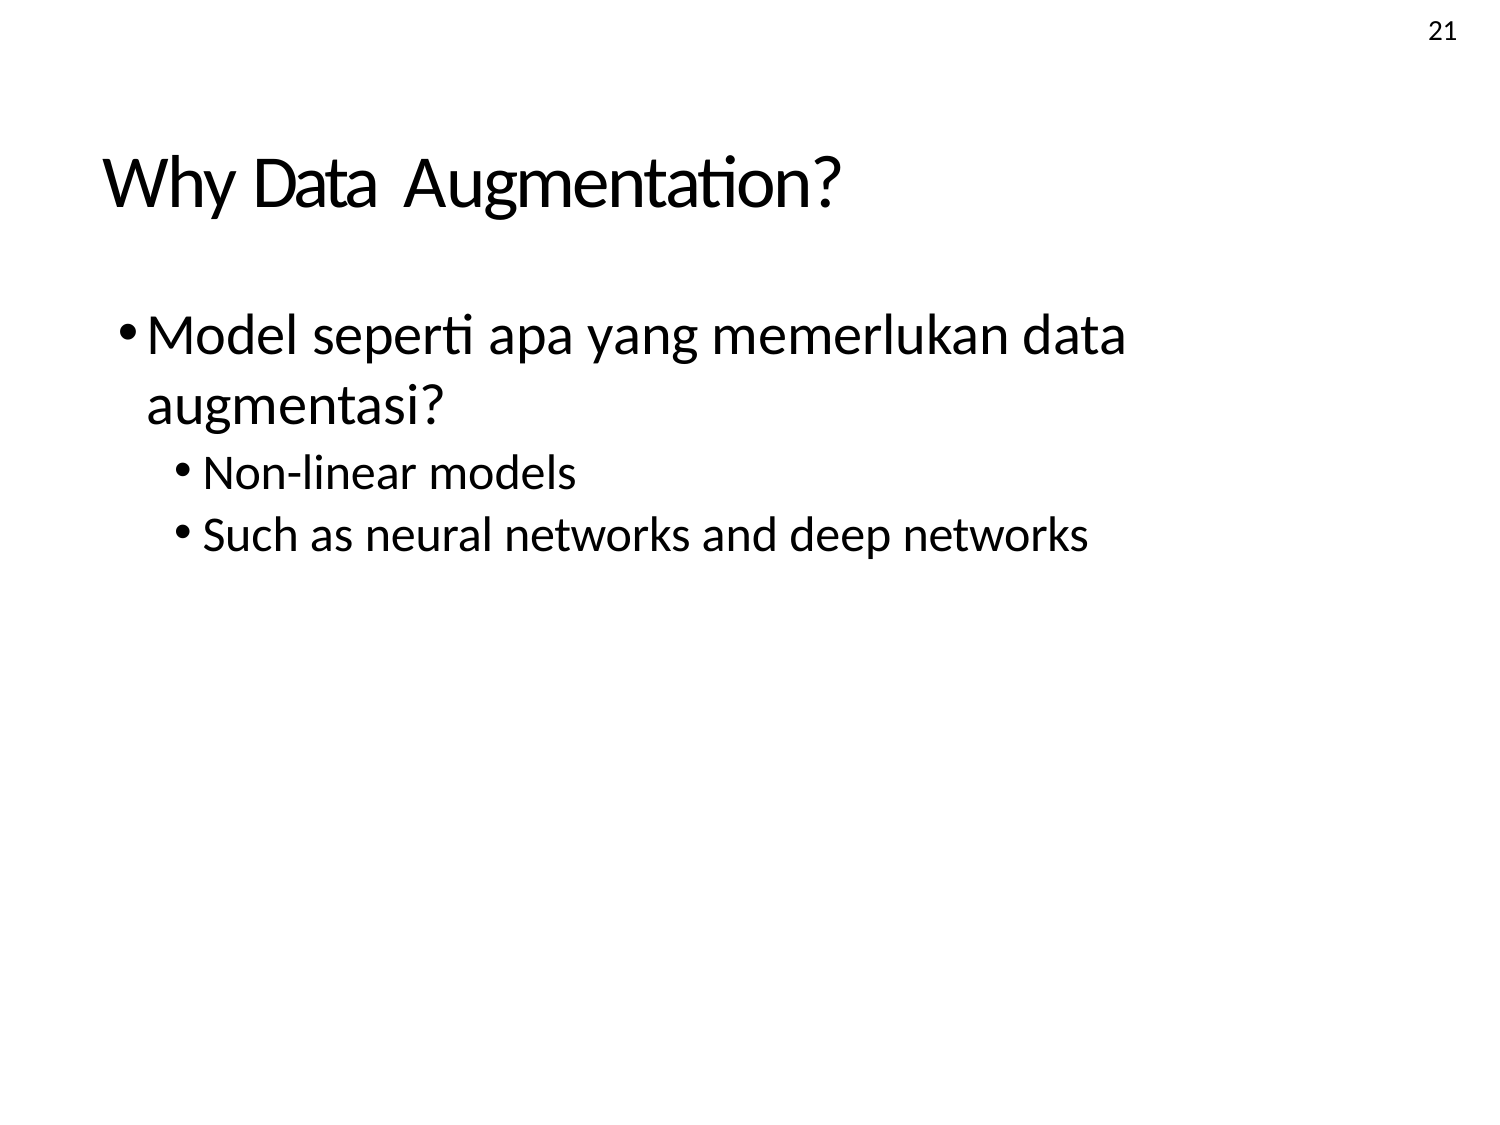

21
Why Data   Augmentation?
Model seperti apa yang memerlukan data augmentasi?
Non-linear models
Such as neural networks and deep networks